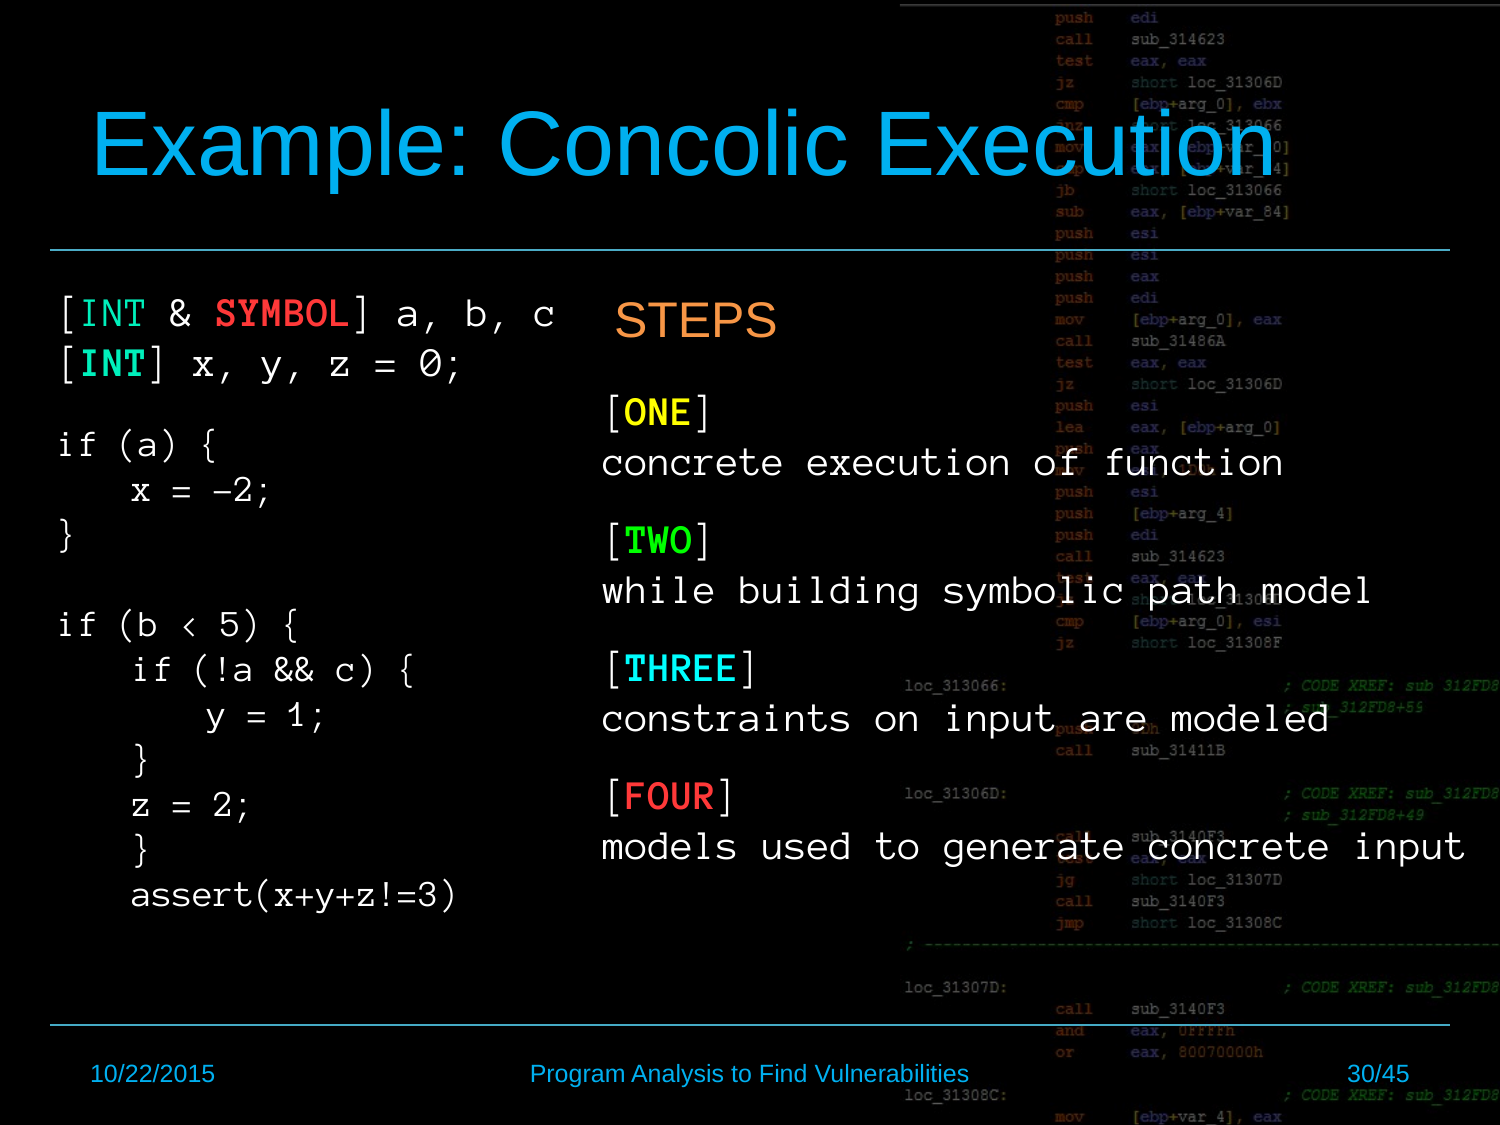

# Example: Concolic Execution
[INT & SYMBOL] a, b, c
[INT] x, y, z = 0;

if (a) {
x = -2;
}

if (b < 5) {
if (!a && c) {
y = 1;
}
z = 2;
}
assert(x+y+z!=3)
STEPS

[ONE]
concrete execution of function

[TWO]
while building symbolic path model

[THREE]
constraints on input are modeled

[FOUR]
models used to generate concrete input

10/22/2015
Program Analysis to Find Vulnerabilities
30/45